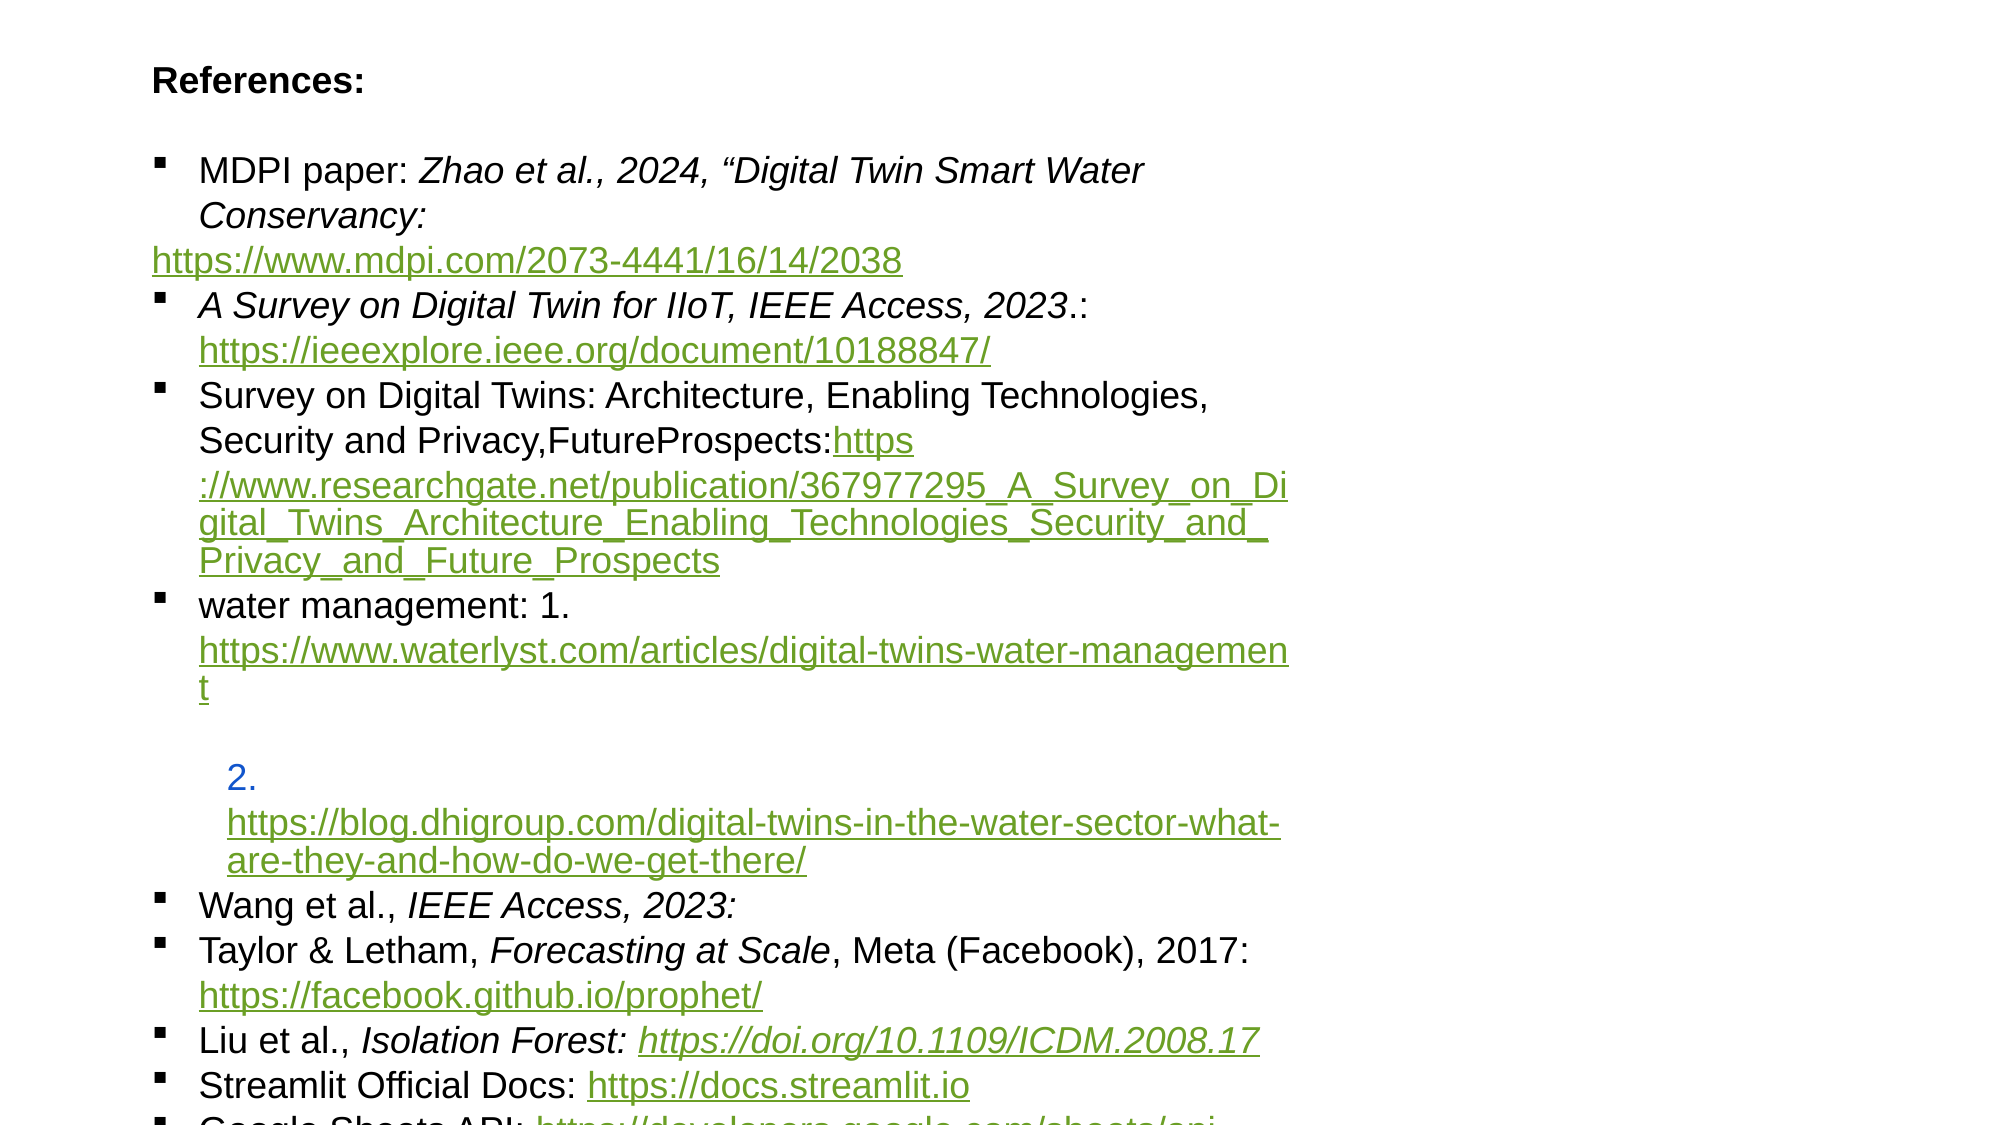

References:
MDPI paper: Zhao et al., 2024, “Digital Twin Smart Water Conservancy:
https://www.mdpi.com/2073-4441/16/14/2038
A Survey on Digital Twin for IIoT, IEEE Access, 2023.:
https://ieeexplore.ieee.org/document/10188847/
Survey on Digital Twins: Architecture, Enabling Technologies, Security and Privacy,FutureProspects:https://www.researchgate.net/publication/367977295_A_Survey_on_Digital_Twins_Architecture_Enabling_Technologies_Security_and_Privacy_and_Future_Prospects
water management: 1.https://www.waterlyst.com/articles/digital-twins-water-management
2.	https://blog.dhigroup.com/digital-twins-in-the-water-sector-what-are-they-and-how-do-we-get-there/
Wang et al., IEEE Access, 2023:
Taylor & Letham, Forecasting at Scale, Meta (Facebook), 2017: https://facebook.github.io/prophet/
Liu et al., Isolation Forest: https://doi.org/10.1109/ICDM.2008.17
Streamlit Official Docs: https://docs.streamlit.io
Google Sheets API: https://developers.google.com/sheets/api

|  |
| --- |
|  |
| --- |
|  |
| --- |
|  |
| --- |
|  |
| --- |
|  |
| --- |